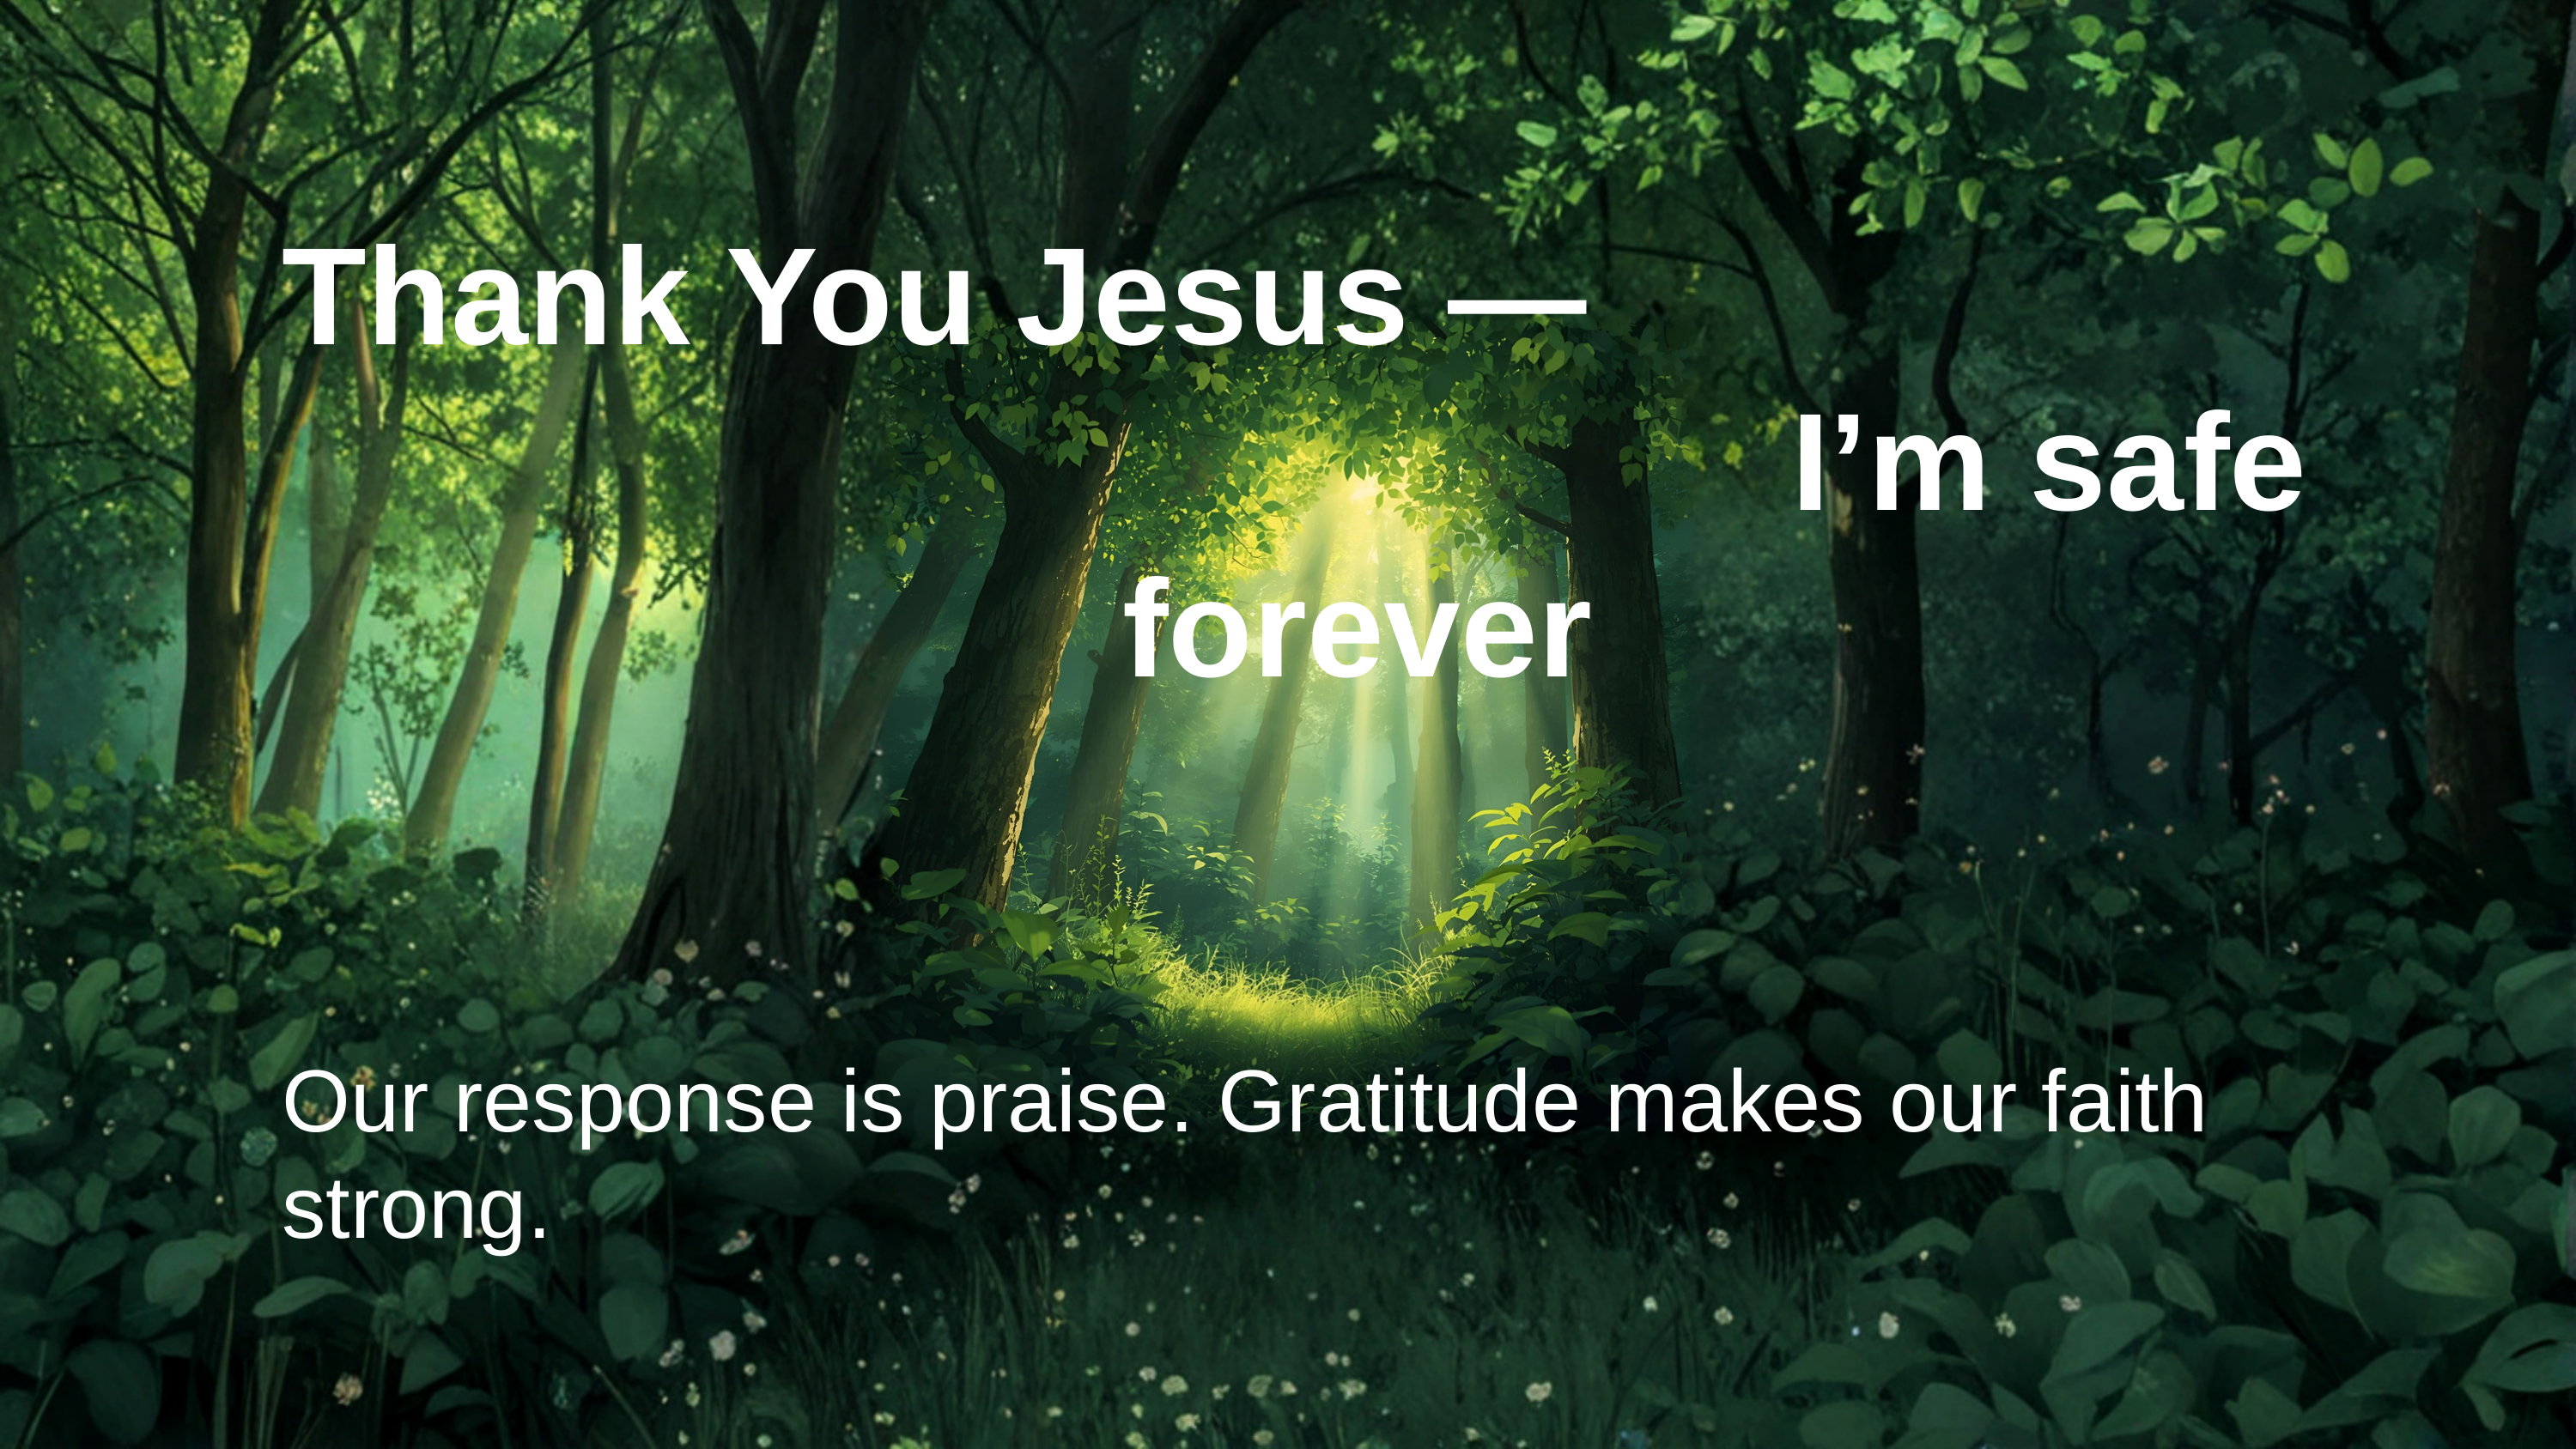

Thank You Jesus —
                                    I’m safe forever

Our response is praise. Gratitude makes our faith strong.